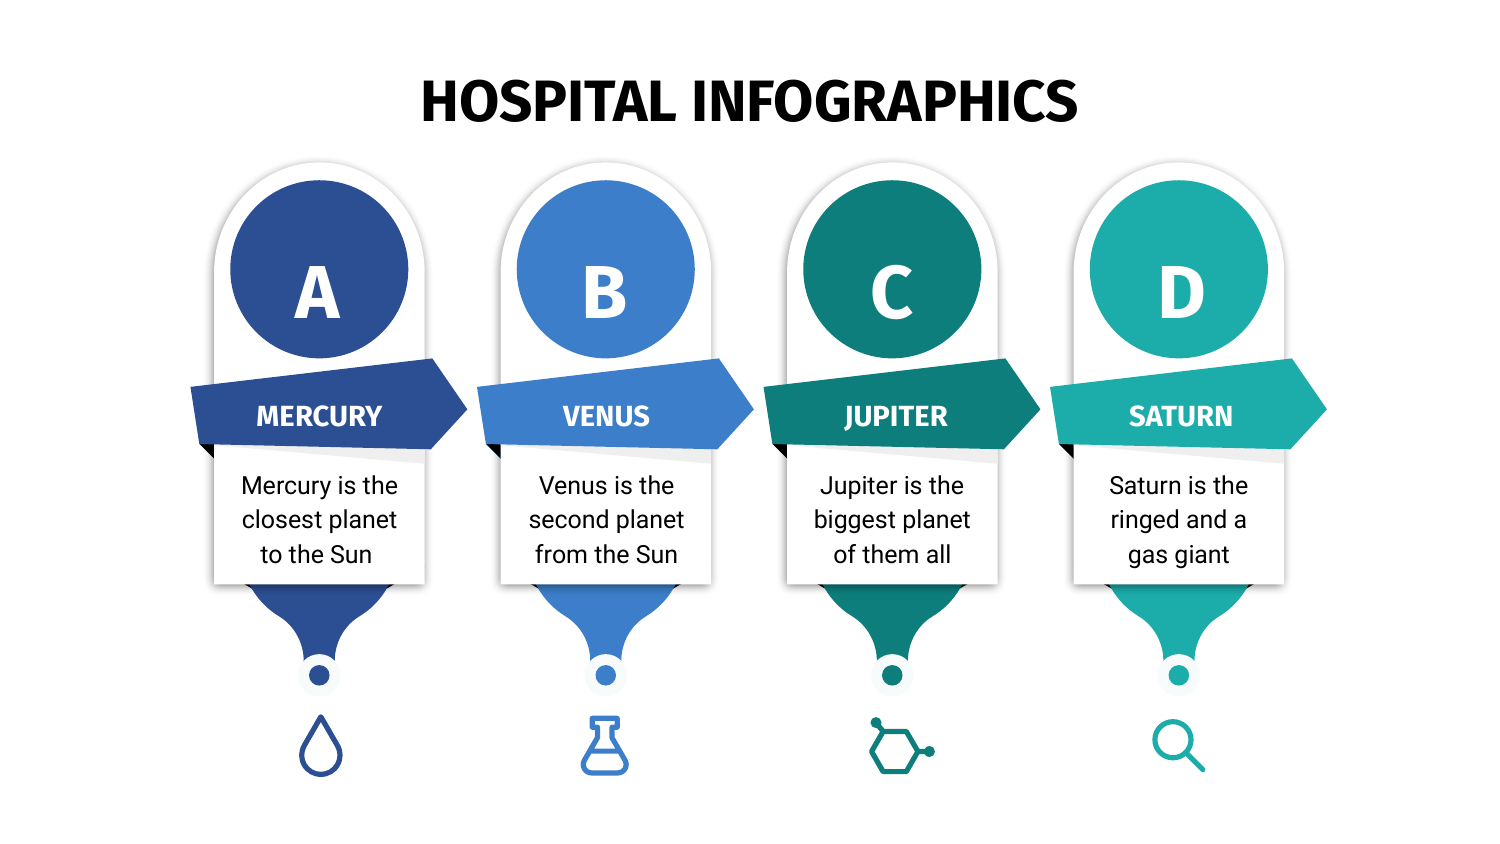

HOSPITAL INFOGRAPHICS

A
B
C
D
MERCURY
VENUS
JUPITER
SATURN
Mercury is the closest planet to the Sun
Venus is the second planet from the Sun

Jupiter is the biggest planet of them all
Saturn is the ringed and a gas giant